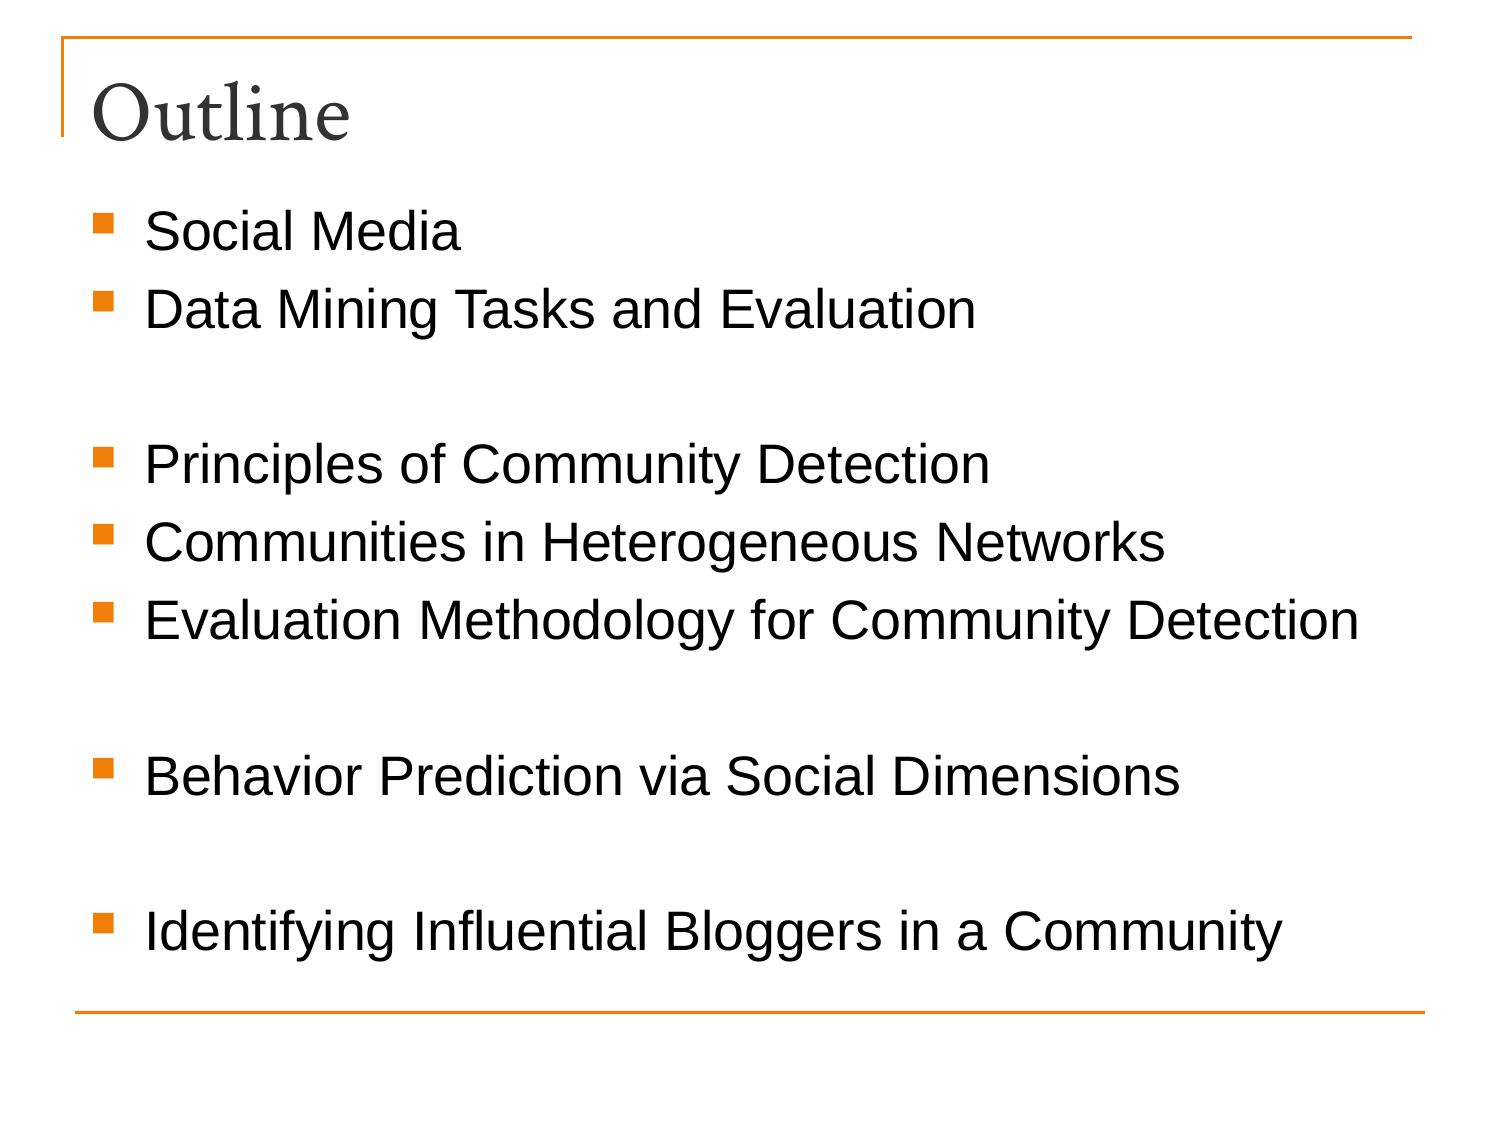

# Outline
Social Media
Data Mining Tasks and Evaluation

Principles of Community Detection
Communities in Heterogeneous Networks
Evaluation Methodology for Community Detection

Behavior Prediction via Social Dimensions

Identifying Influential Bloggers in a Community